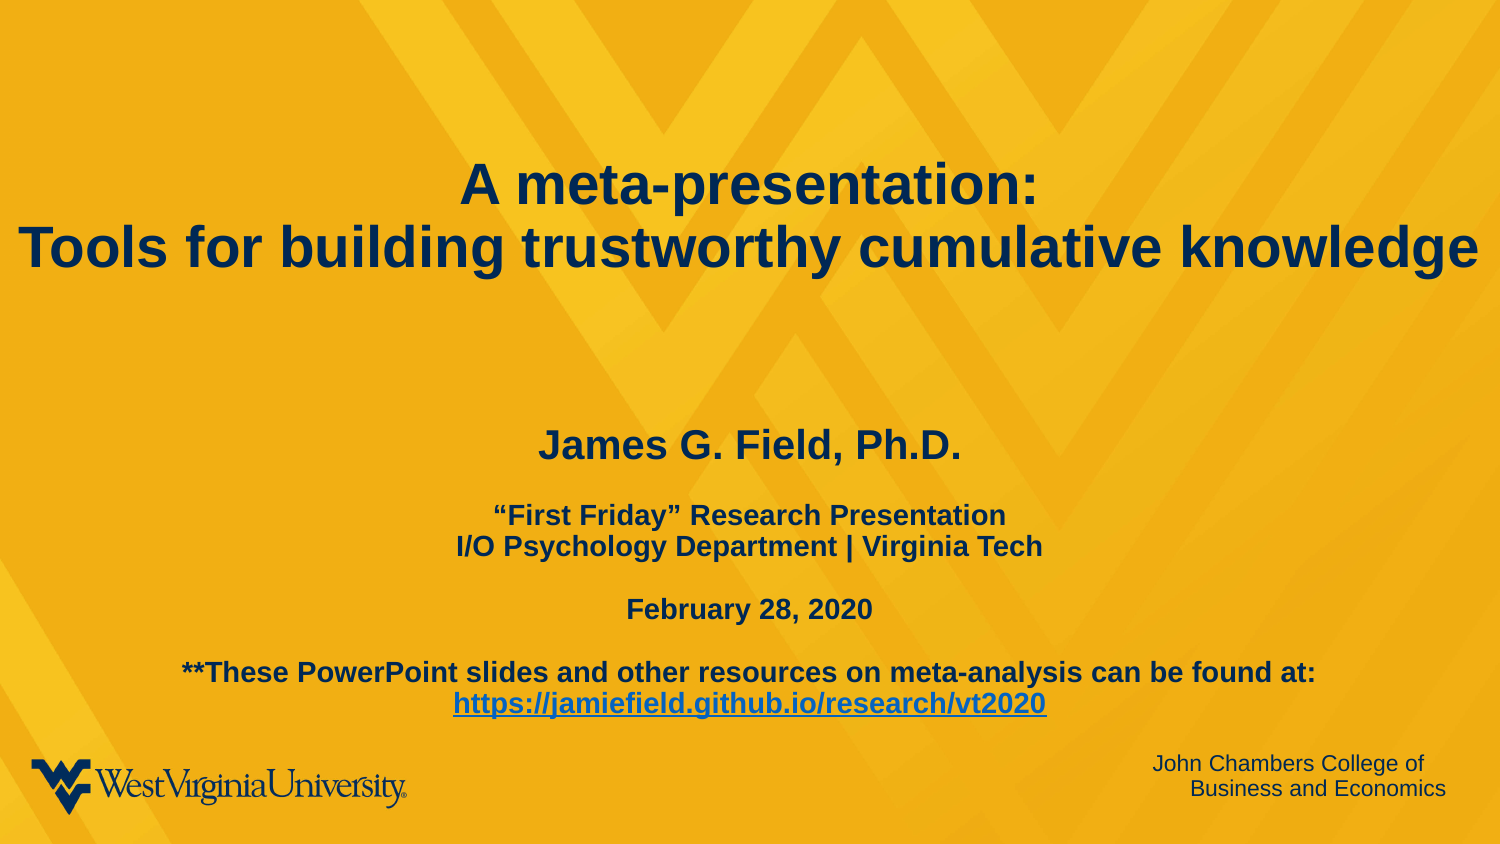

A meta-presentation:
Tools for building trustworthy cumulative knowledge
James G. Field, Ph.D.

“First Friday” Research Presentation
I/O Psychology Department | Virginia Tech

February 28, 2020

**These PowerPoint slides and other resources on meta-analysis can be found at:
https://jamiefield.github.io/research/vt2020
John Chambers College of Business and Economics